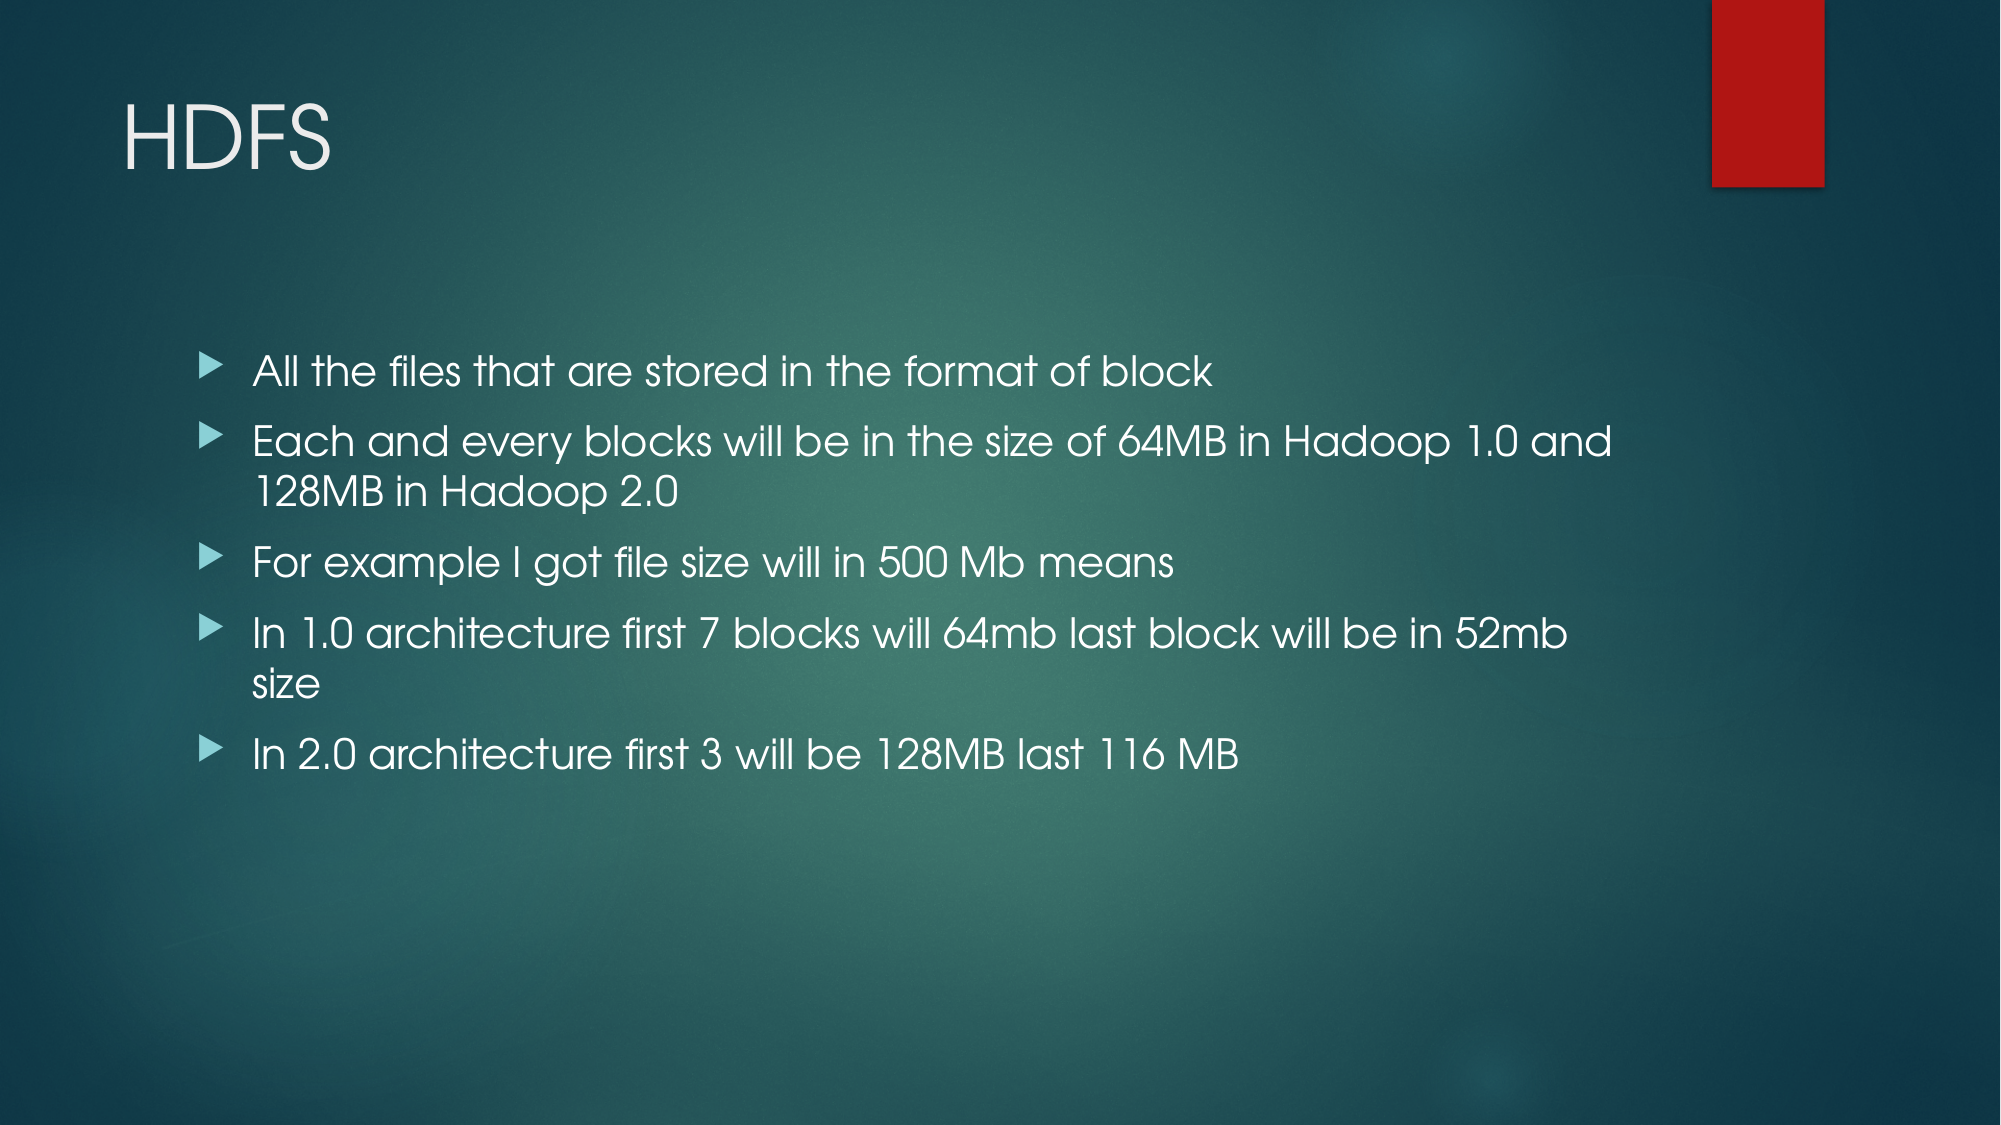

# HDFS
All the files that are stored in the format of block
Each and every blocks will be in the size of 64MB in Hadoop 1.0 and 128MB in Hadoop 2.0
For example I got file size will in 500 Mb means
In 1.0 architecture first 7 blocks will 64mb last block will be in 52mb size
In 2.0 architecture first 3 will be 128MB last 116 MB